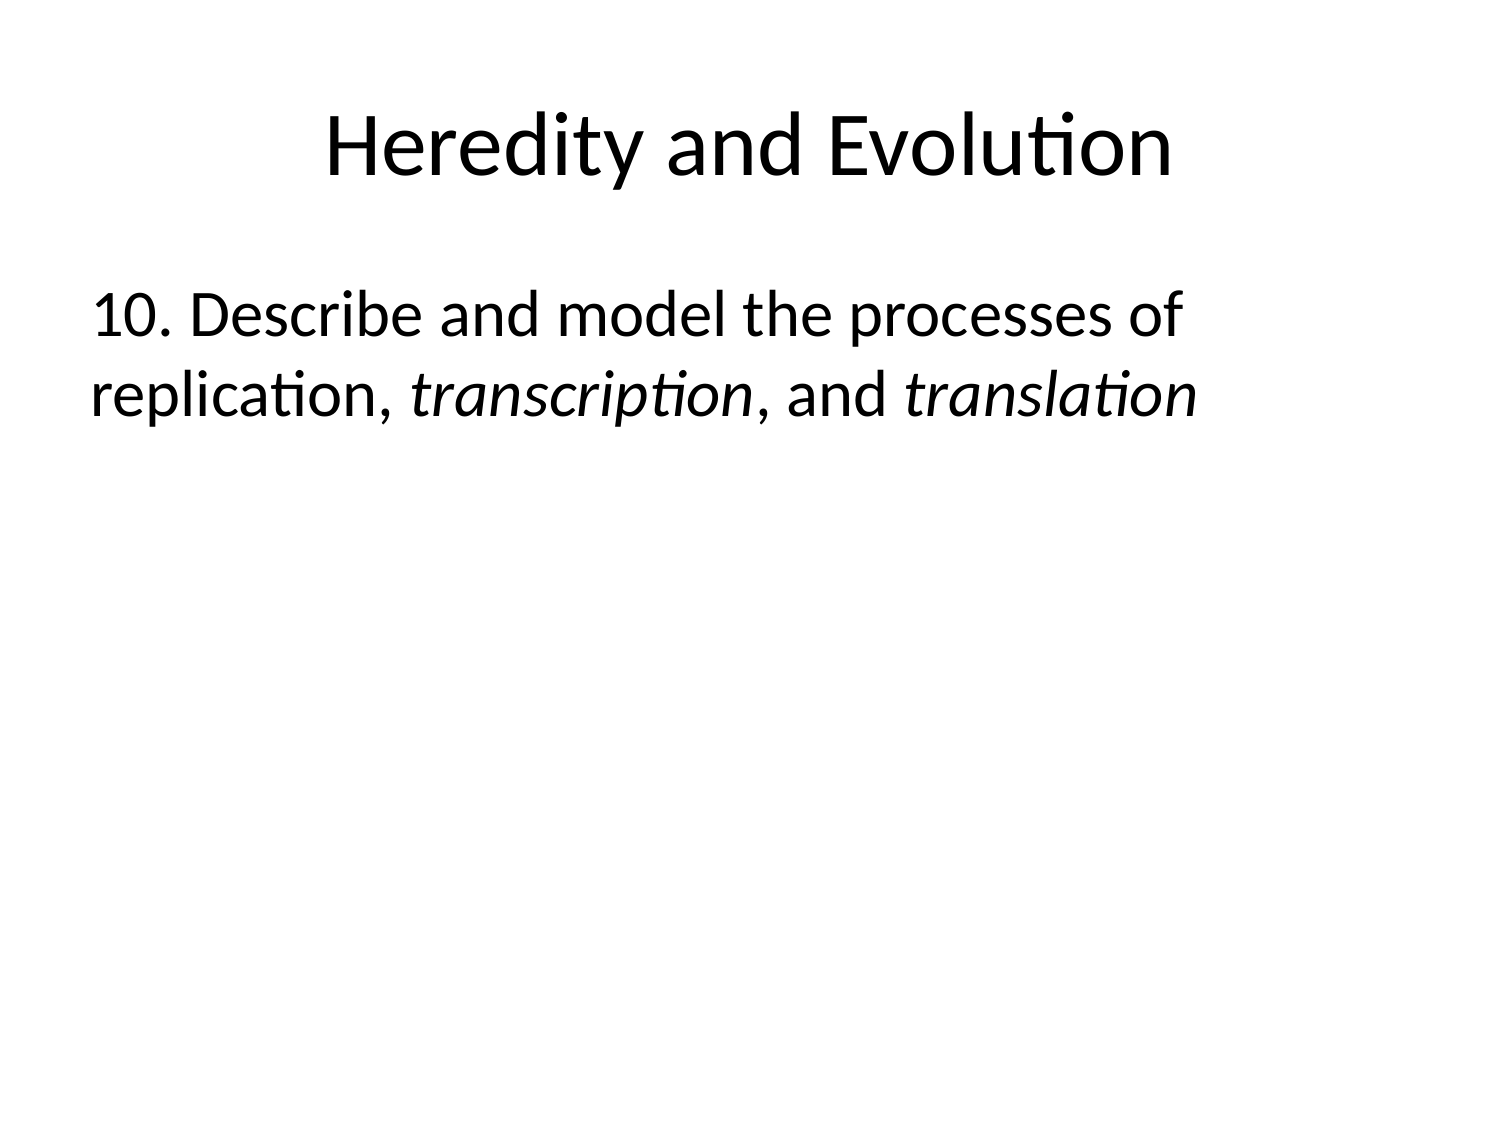

# Heredity and Evolution
10. Describe and model the processes of replication, transcription, and translation